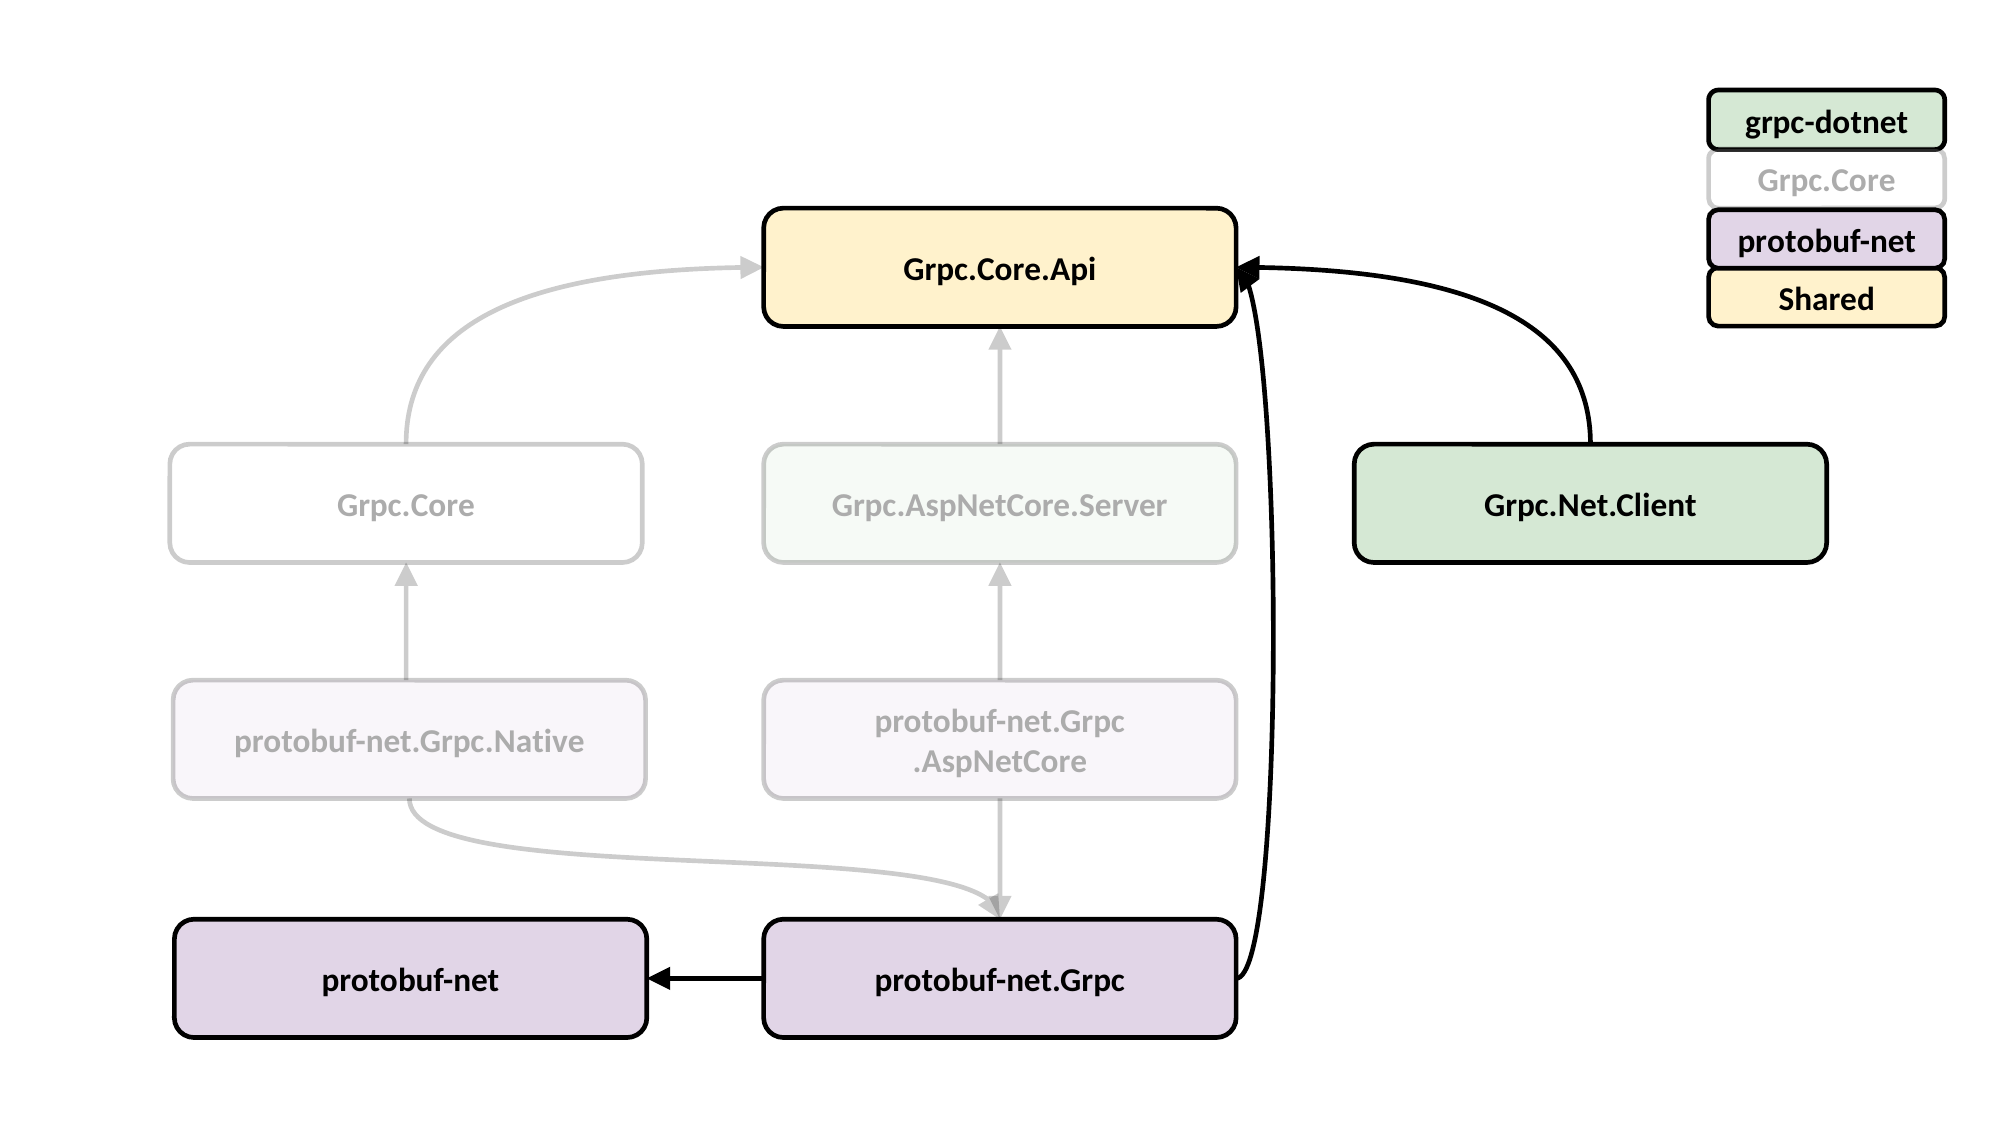

grpc-dotnet
Grpc.Core
Grpc.Core.Api
protobuf-net
Shared
Grpc.Core
Grpc.AspNetCore.Server
Grpc.Net.Client
protobuf-net.Grpc.Native
protobuf-net.Grpc
.AspNetCore
protobuf-net
protobuf-net.Grpc